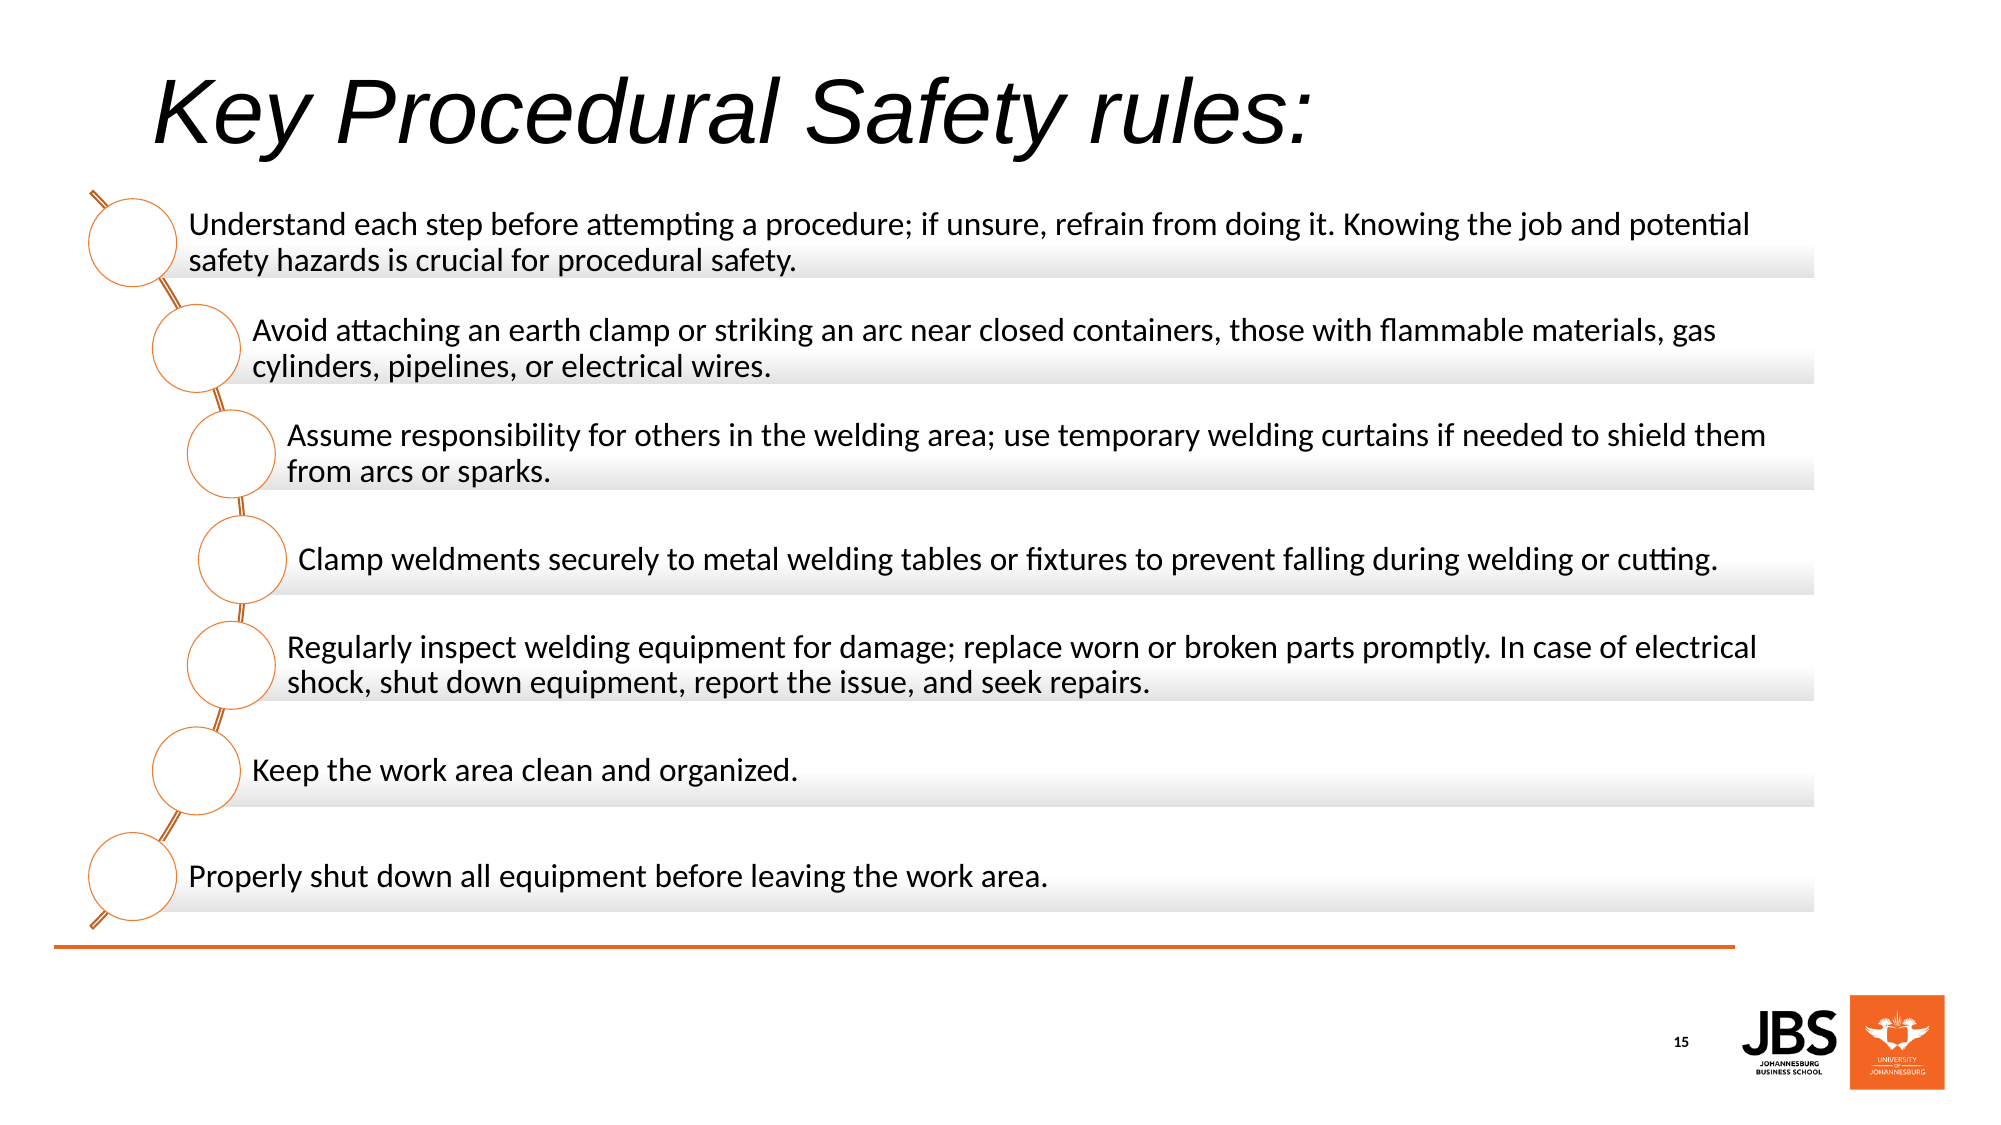

# Key Procedural Safety rules:
Understand each step before attempting a procedure; if unsure, refrain from doing it. Knowing the job and potential safety hazards is crucial for procedural safety.
Avoid attaching an earth clamp or striking an arc near closed containers, those with flammable materials, gas cylinders, pipelines, or electrical wires.
Assume responsibility for others in the welding area; use temporary welding curtains if needed to shield them from arcs or sparks.
Clamp weldments securely to metal welding tables or fixtures to prevent falling during welding or cutting.
Regularly inspect welding equipment for damage; replace worn or broken parts promptly. In case of electrical shock, shut down equipment, report the issue, and seek repairs.
Keep the work area clean and organized.
Properly shut down all equipment before leaving the work area.